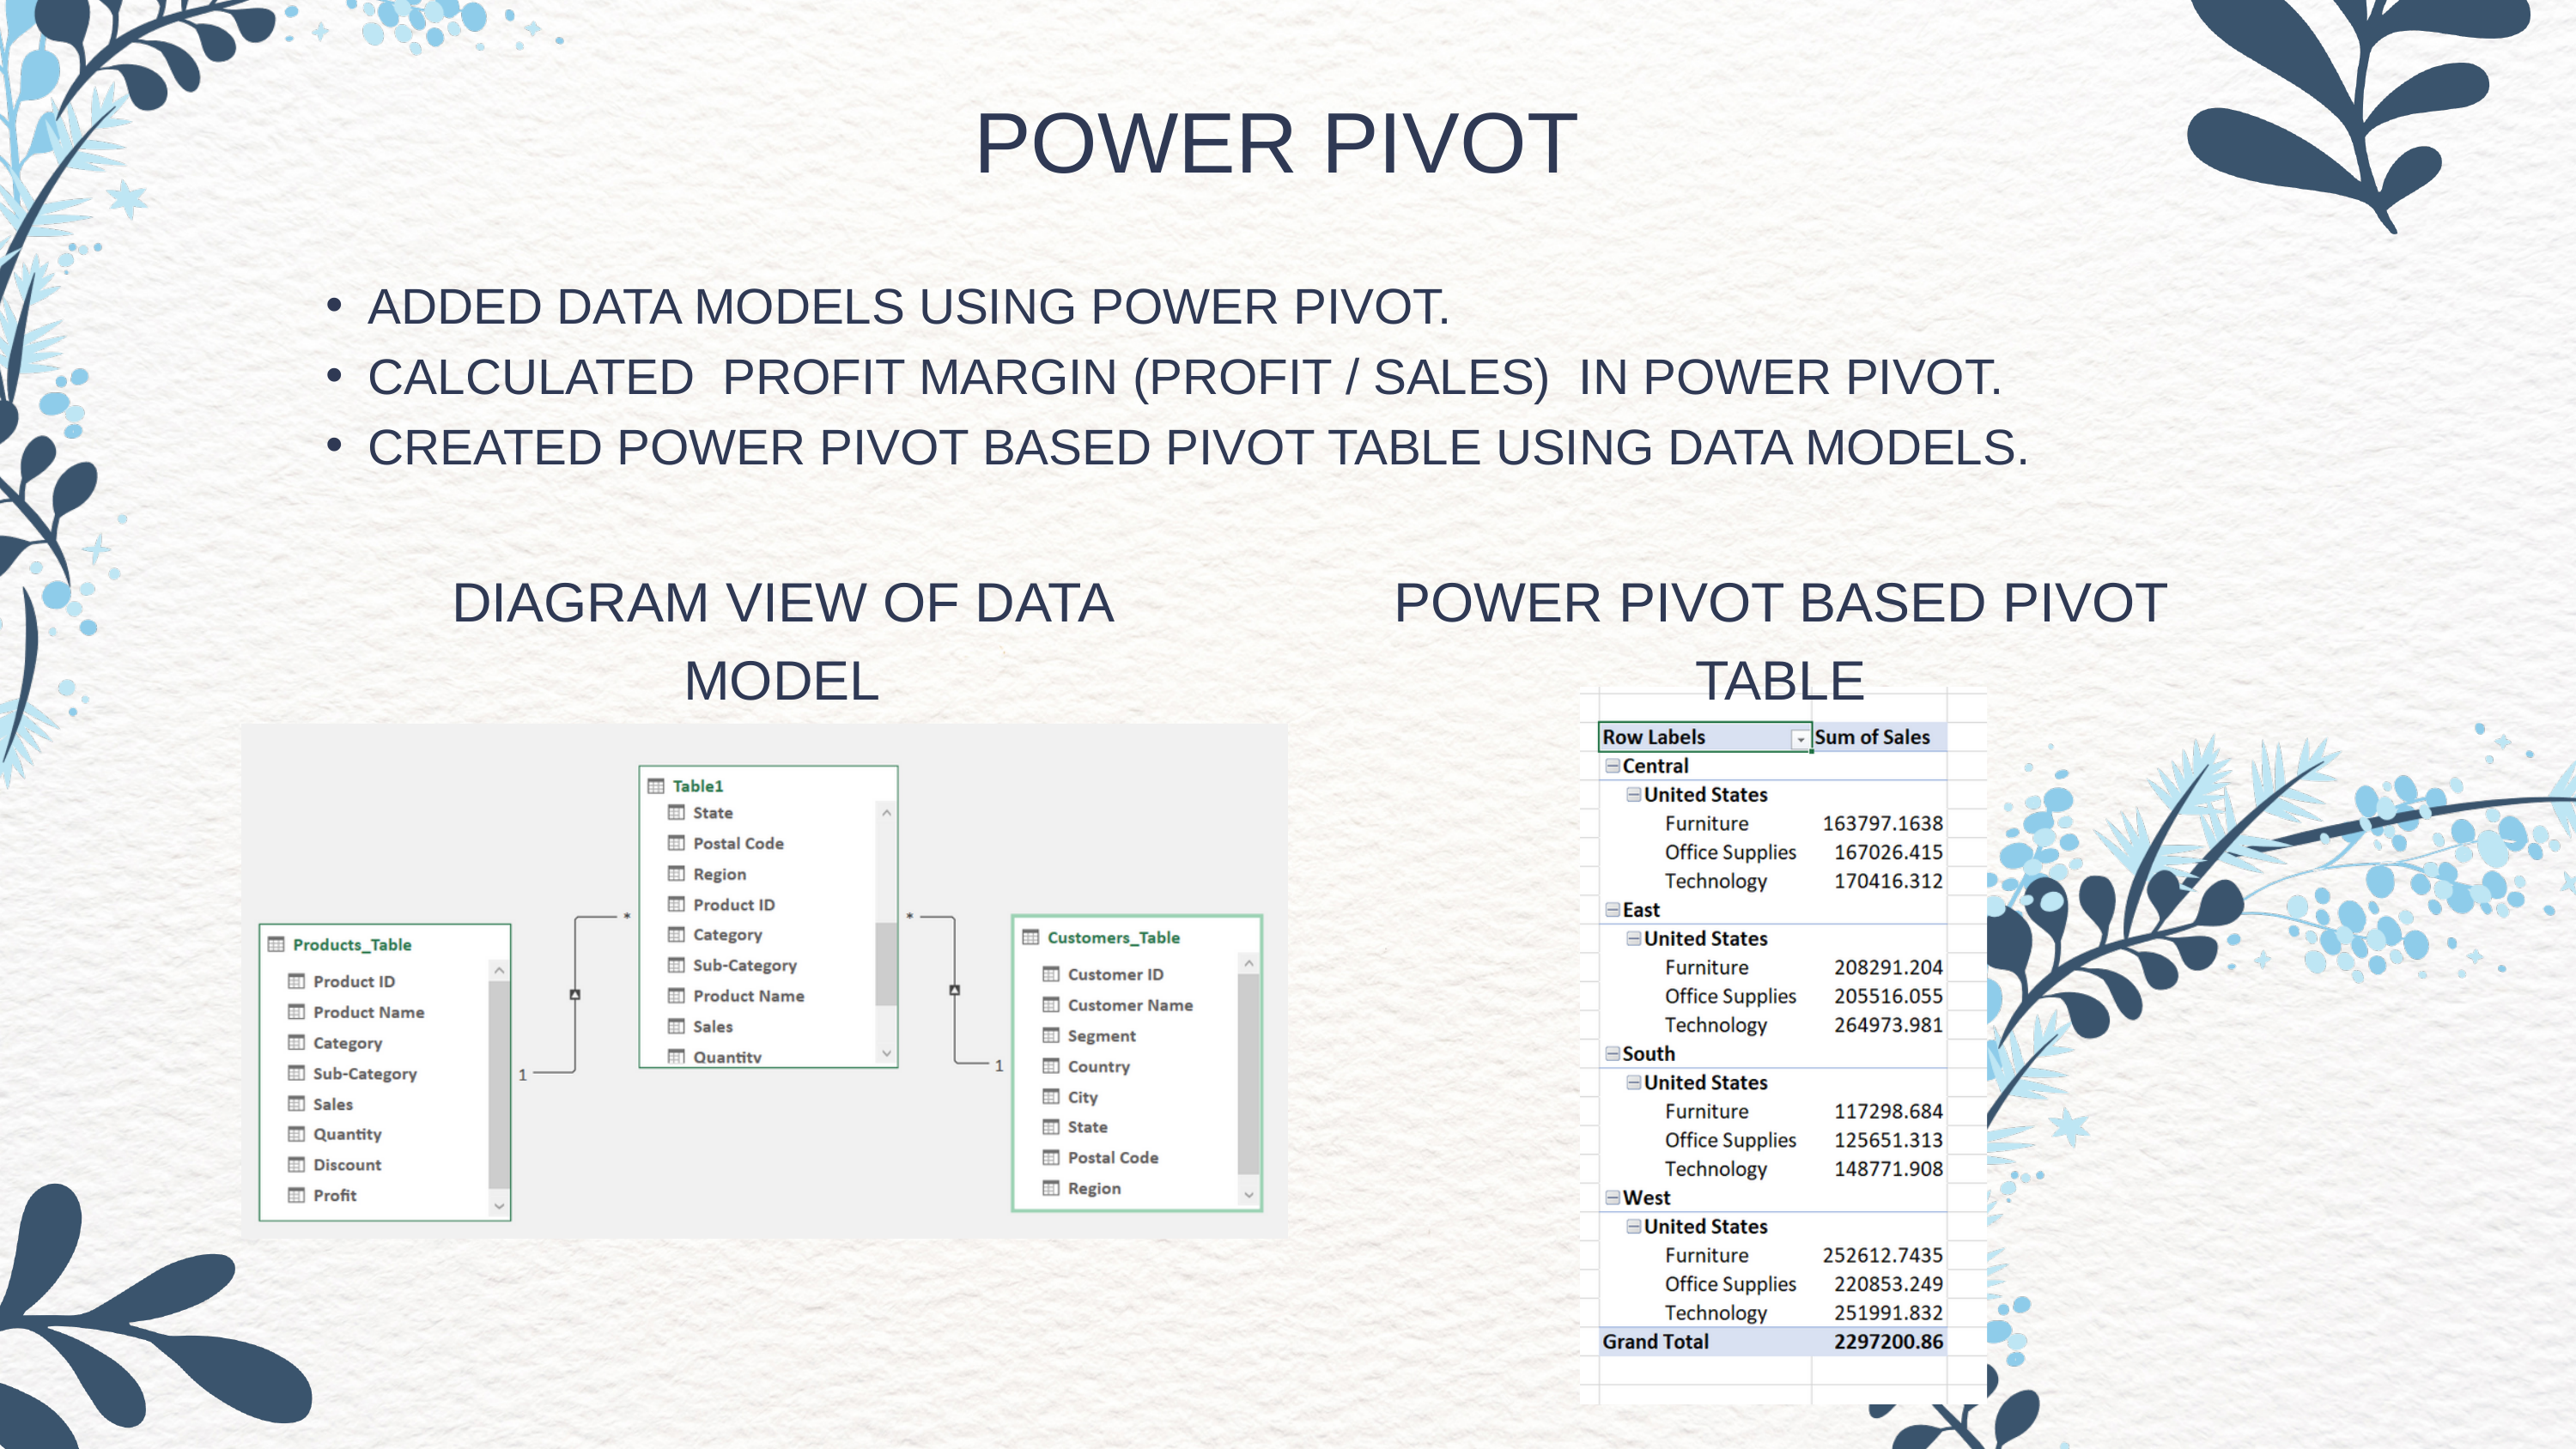

POWER PIVOT
ADDED DATA MODELS USING POWER PIVOT.
CALCULATED  PROFIT MARGIN (PROFIT / SALES)  IN POWER PIVOT.
CREATED POWER PIVOT BASED PIVOT TABLE USING DATA MODELS.
DIAGRAM VIEW OF DATA MODEL
POWER PIVOT BASED PIVOT TABLE